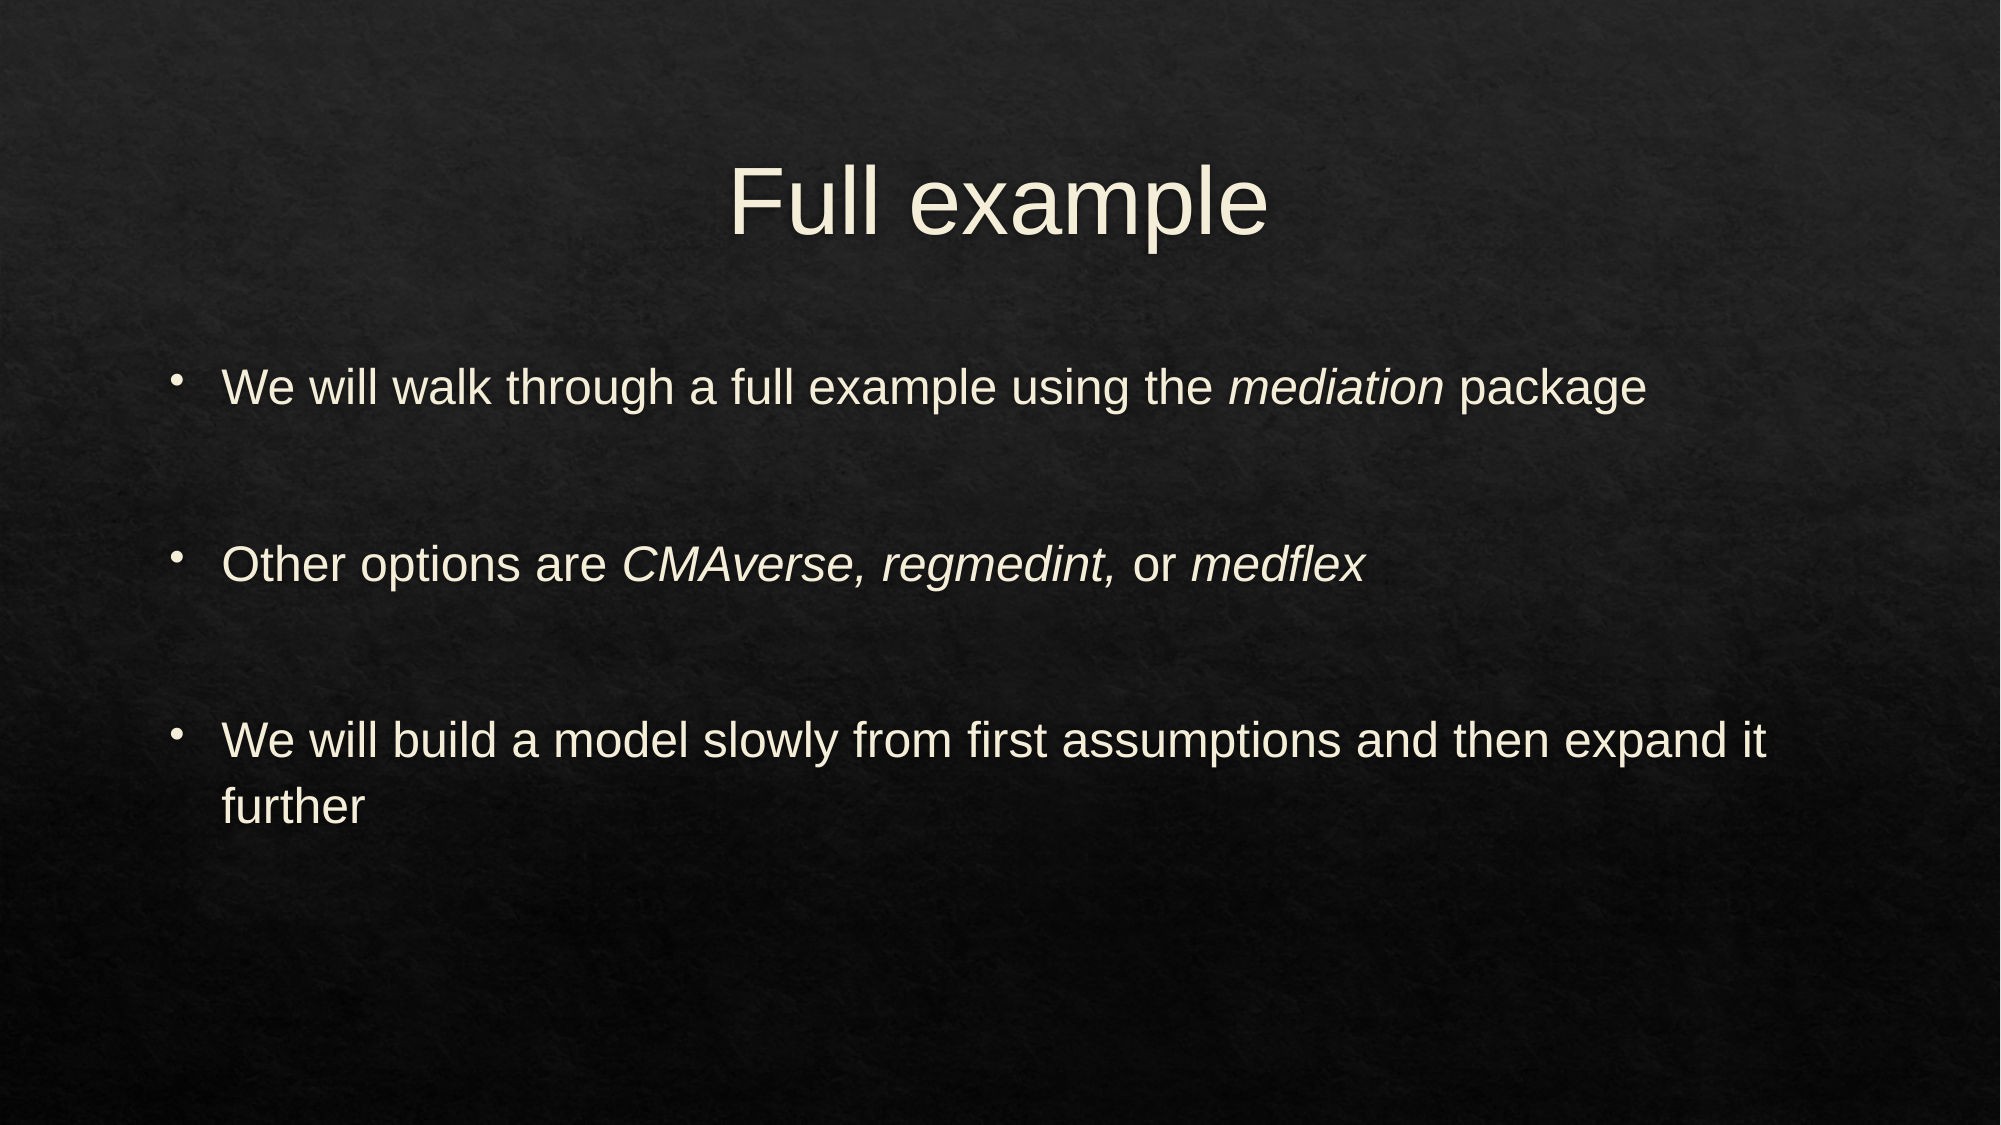

# Full example
We will walk through a full example using the mediation package

Other options are CMAverse, regmedint, or medflex

We will build a model slowly from first assumptions and then expand it further